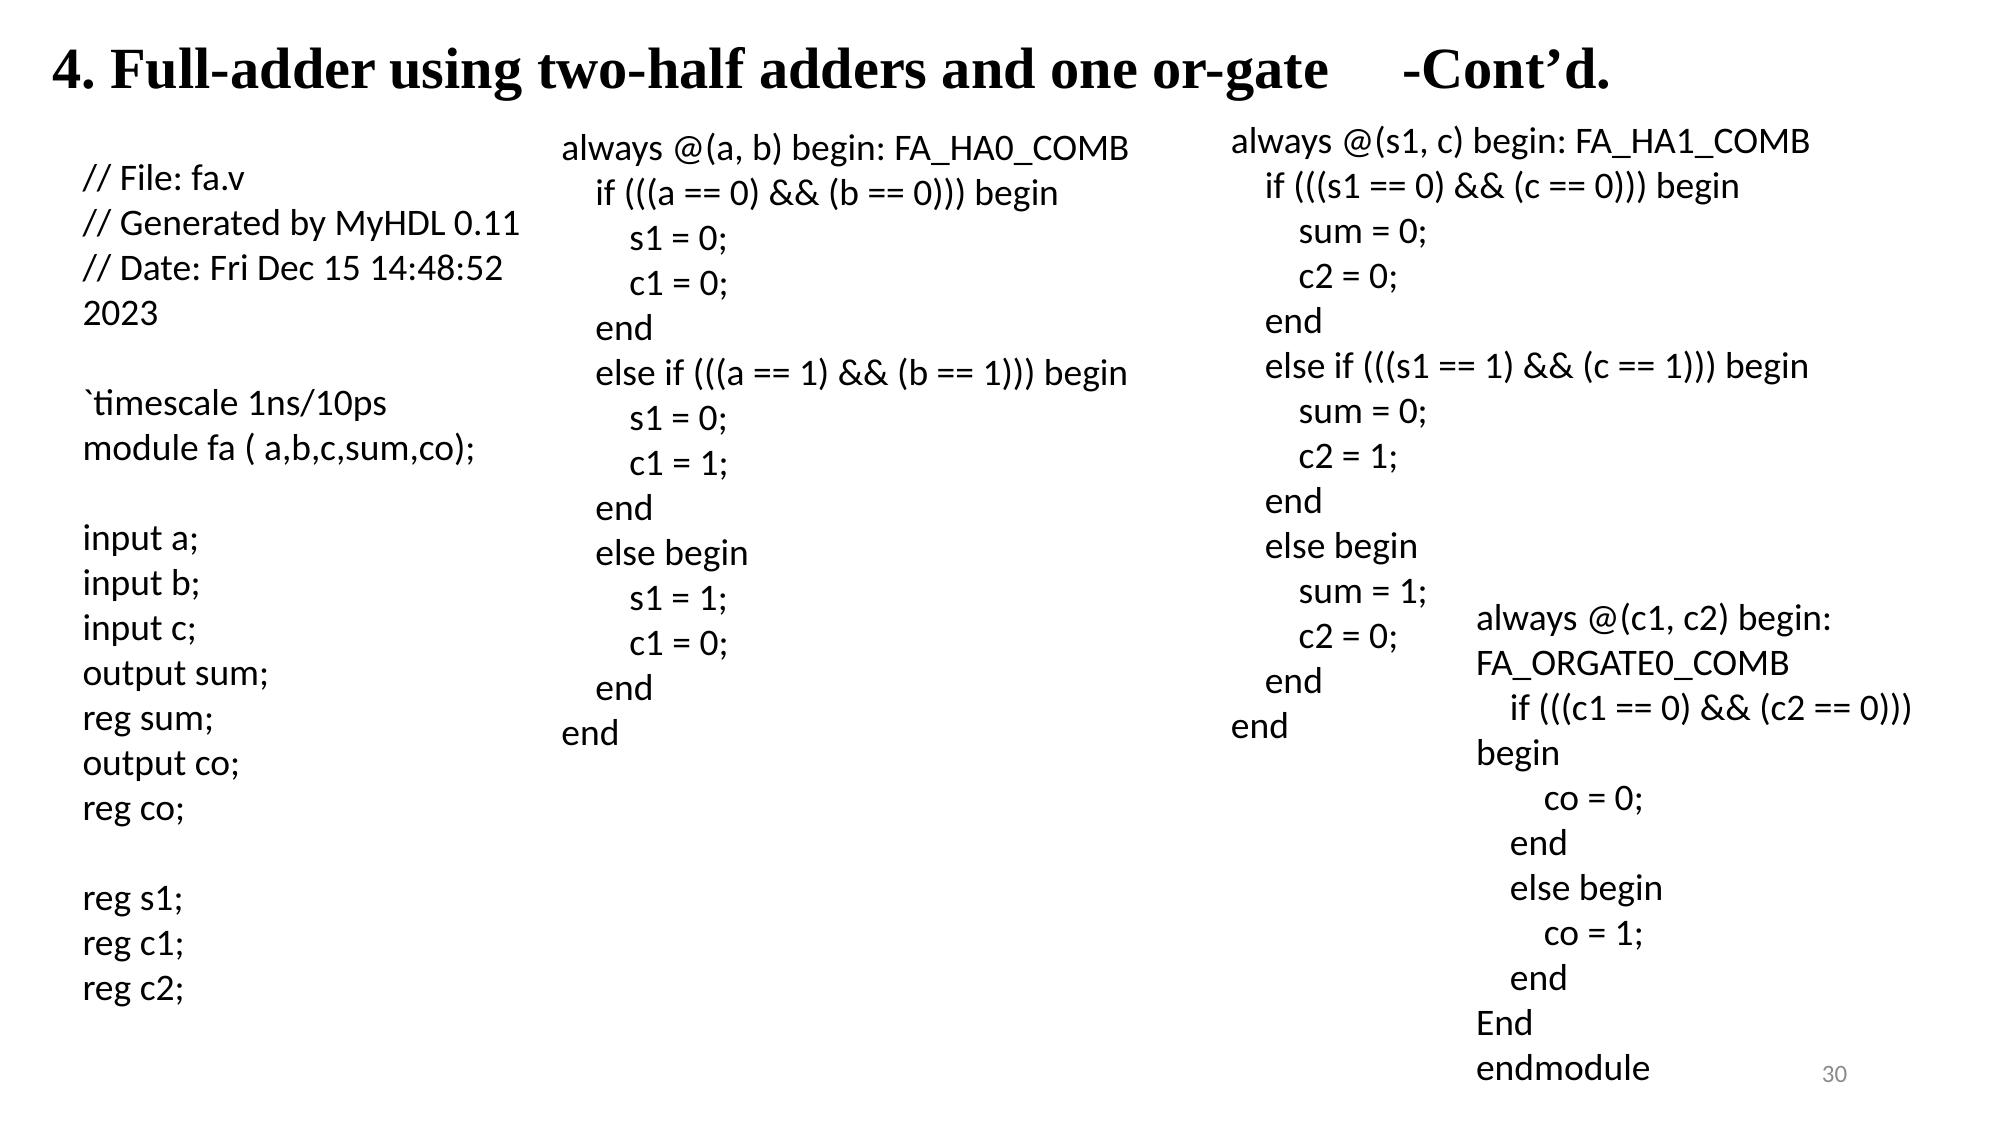

4. Full-adder using two-half adders and one or-gate	-Cont’d.
always @(s1, c) begin: FA_HA1_COMB
    if (((s1 == 0) && (c == 0))) begin
        sum = 0;
        c2 = 0;
    end
    else if (((s1 == 1) && (c == 1))) begin
        sum = 0;
        c2 = 1;
    end
    else begin
        sum = 1;
        c2 = 0;
    end
end
always @(a, b) begin: FA_HA0_COMB
    if (((a == 0) && (b == 0))) begin
        s1 = 0;
        c1 = 0;
    end
    else if (((a == 1) && (b == 1))) begin
        s1 = 0;
        c1 = 1;
    end
    else begin
        s1 = 1;
        c1 = 0;
    end
end
// File: fa.v
// Generated by MyHDL 0.11
// Date: Fri Dec 15 14:48:52 2023

`timescale 1ns/10ps
module fa ( a,b,c,sum,co);

input a;
input b;
input c;
output sum;
reg sum;
output co;
reg co;

reg s1;
reg c1;
reg c2;
always @(c1, c2) begin: FA_ORGATE0_COMB
    if (((c1 == 0) && (c2 == 0))) begin
        co = 0;
    end
    else begin
        co = 1;
    end
End
endmodule
30